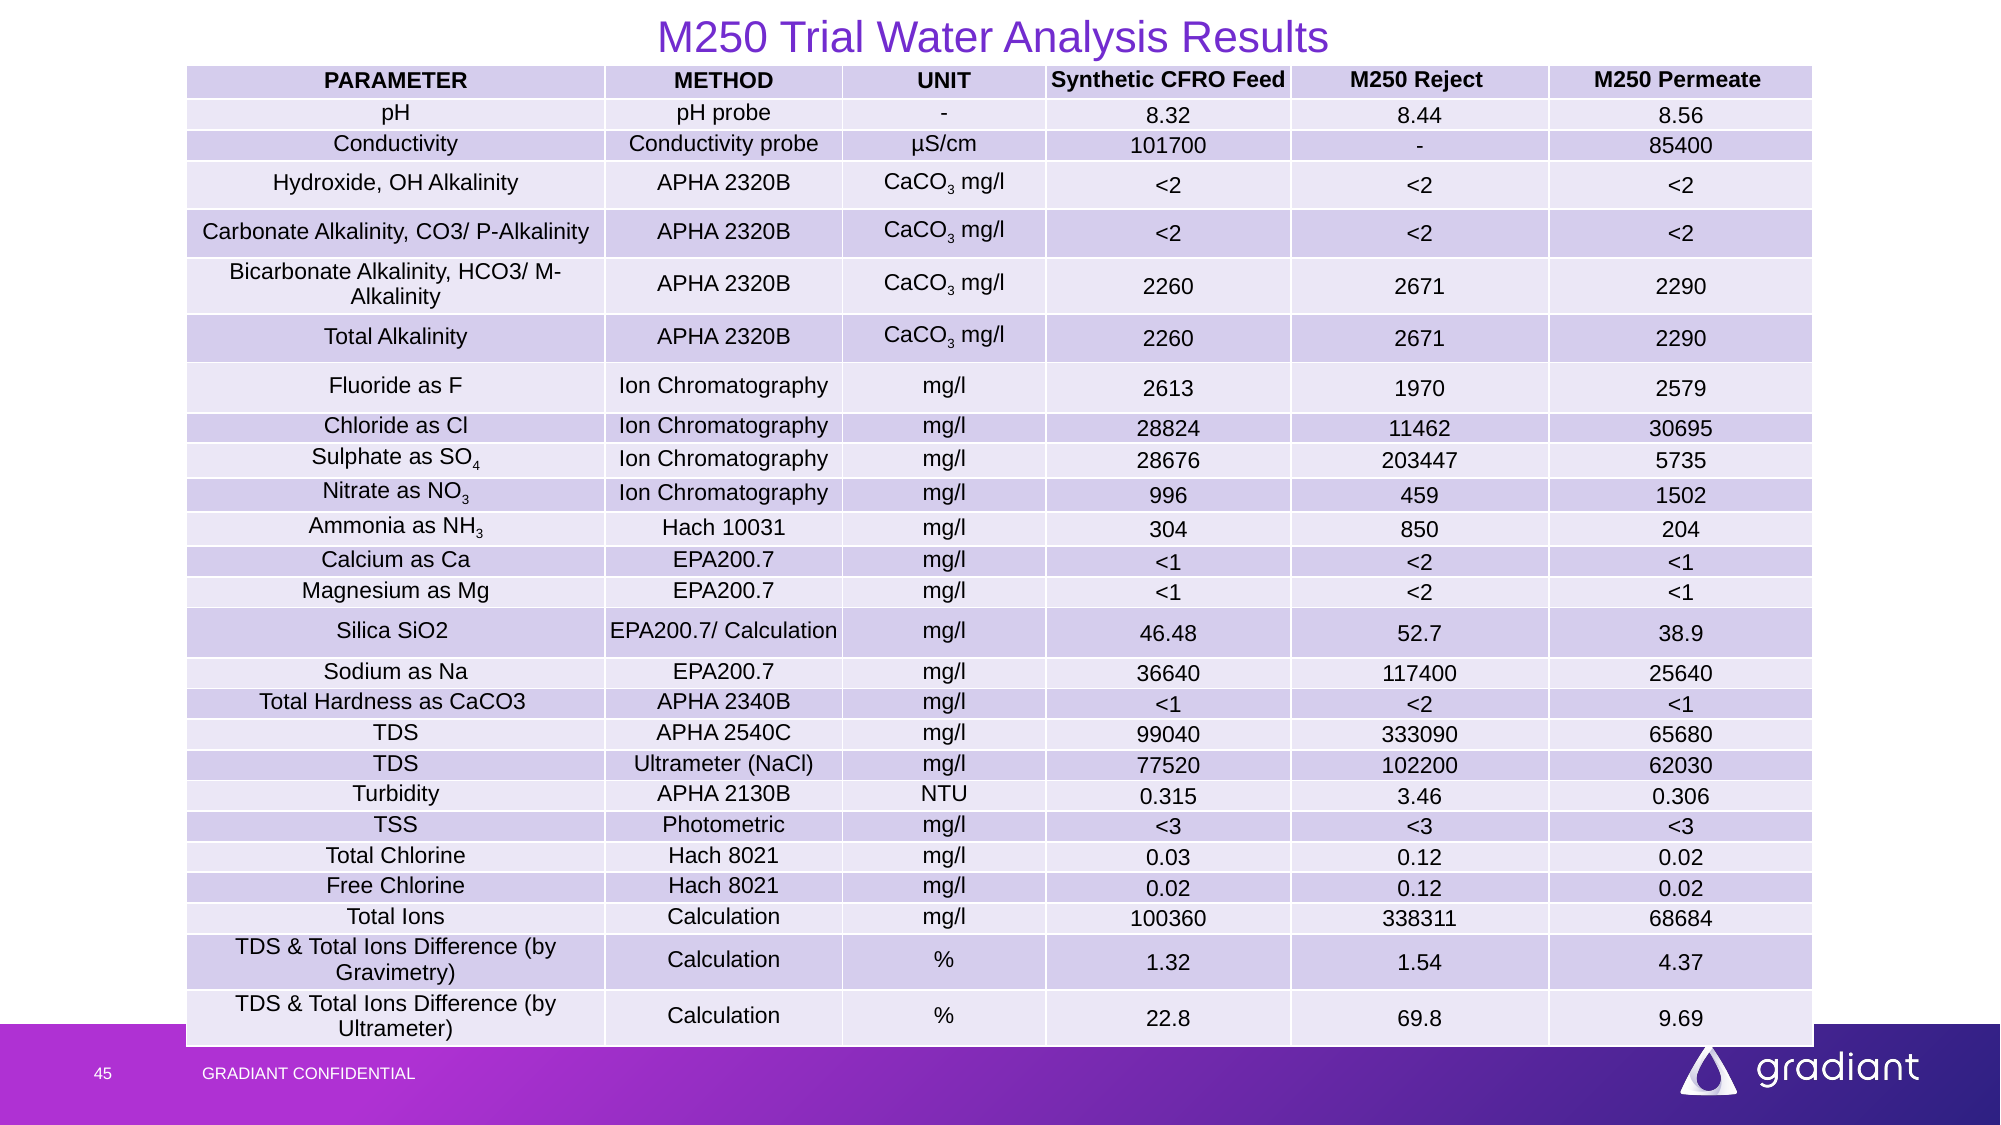

# M250 Trial Water Analysis Results
| PARAMETER | METHOD | UNIT | Synthetic CFRO Feed | M250 Reject | M250 Permeate |
| --- | --- | --- | --- | --- | --- |
| pH | pH probe | - | 8.32 | 8.44 | 8.56 |
| Conductivity | Conductivity probe | µS/cm | 101700 | - | 85400 |
| Hydroxide, OH Alkalinity | APHA 2320B | CaCO3 mg/l | <2 | <2 | <2 |
| Carbonate Alkalinity, CO3/ P-Alkalinity | APHA 2320B | CaCO3 mg/l | <2 | <2 | <2 |
| Bicarbonate Alkalinity, HCO3/ M-Alkalinity | APHA 2320B | CaCO3 mg/l | 2260 | 2671 | 2290 |
| Total Alkalinity | APHA 2320B | CaCO3 mg/l | 2260 | 2671 | 2290 |
| Fluoride as F | Ion Chromatography | mg/l | 2613 | 1970 | 2579 |
| Chloride as Cl | Ion Chromatography | mg/l | 28824 | 11462 | 30695 |
| Sulphate as SO4 | Ion Chromatography | mg/l | 28676 | 203447 | 5735 |
| Nitrate as NO3 | Ion Chromatography | mg/l | 996 | 459 | 1502 |
| Ammonia as NH3 | Hach 10031 | mg/l | 304 | 850 | 204 |
| Calcium as Ca | EPA200.7 | mg/l | <1 | <2 | <1 |
| Magnesium as Mg | EPA200.7 | mg/l | <1 | <2 | <1 |
| Silica SiO2 | EPA200.7/ Calculation | mg/l | 46.48 | 52.7 | 38.9 |
| Sodium as Na | EPA200.7 | mg/l | 36640 | 117400 | 25640 |
| Total Hardness as CaCO3 | APHA 2340B | mg/l | <1 | <2 | <1 |
| TDS | APHA 2540C | mg/l | 99040 | 333090 | 65680 |
| TDS | Ultrameter (NaCl) | mg/l | 77520 | 102200 | 62030 |
| Turbidity | APHA 2130B | NTU | 0.315 | 3.46 | 0.306 |
| TSS | Photometric | mg/l | <3 | <3 | <3 |
| Total Chlorine | Hach 8021 | mg/l | 0.03 | 0.12 | 0.02 |
| Free Chlorine | Hach 8021 | mg/l | 0.02 | 0.12 | 0.02 |
| Total Ions | Calculation | mg/l | 100360 | 338311 | 68684 |
| TDS & Total Ions Difference (by Gravimetry) | Calculation | % | 1.32 | 1.54 | 4.37 |
| TDS & Total Ions Difference (by Ultrameter) | Calculation | % | 22.8 | 69.8 | 9.69 |
45
GRADIANT CONFIDENTIAL